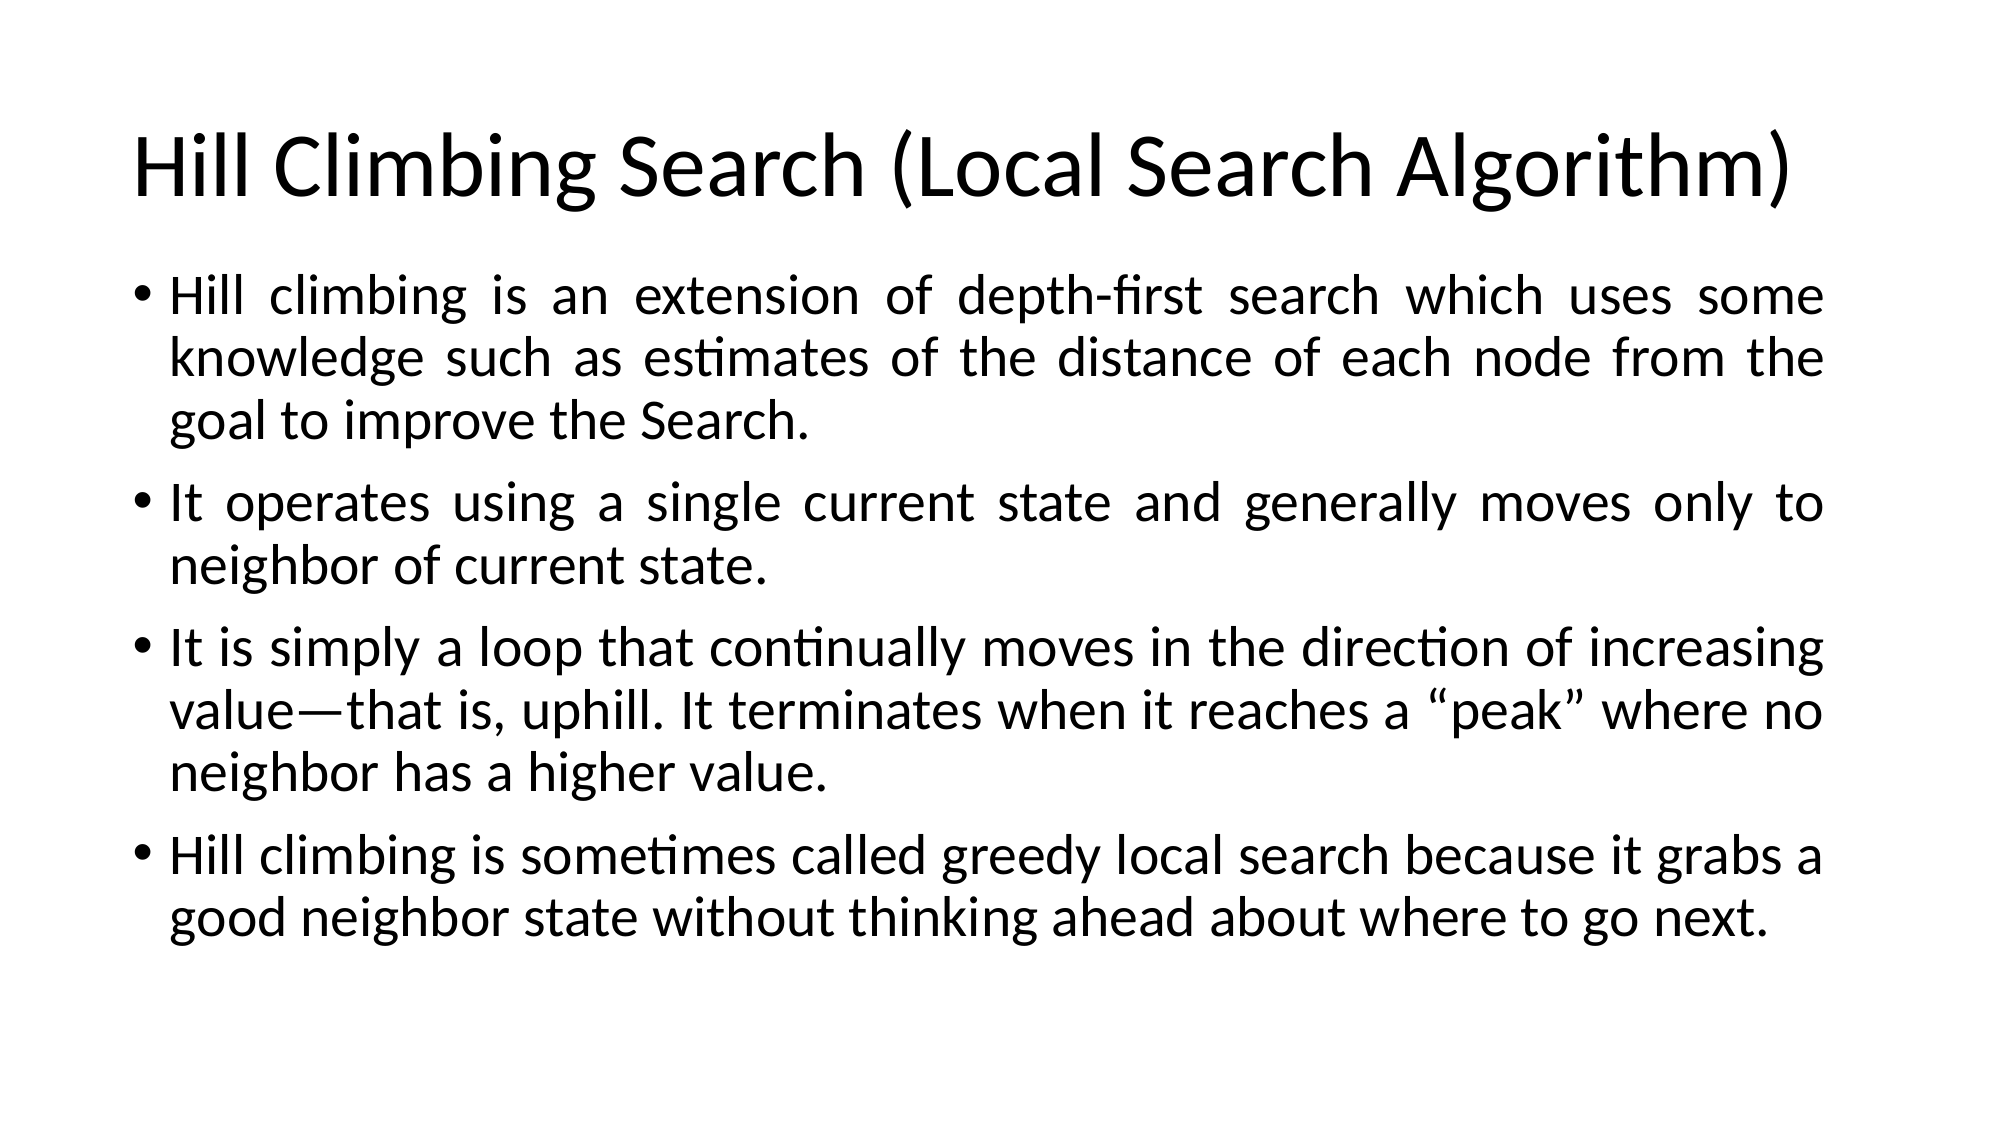

# Hill Climbing Search (Local Search Algorithm)
Hill climbing is an extension of depth-first search which uses some knowledge such as estimates of the distance of each node from the goal to improve the Search.
It operates using a single current state and generally moves only to neighbor of current state.
It is simply a loop that continually moves in the direction of increasing value—that is, uphill. It terminates when it reaches a “peak” where no neighbor has a higher value.
Hill climbing is sometimes called greedy local search because it grabs a good neighbor state without thinking ahead about where to go next.